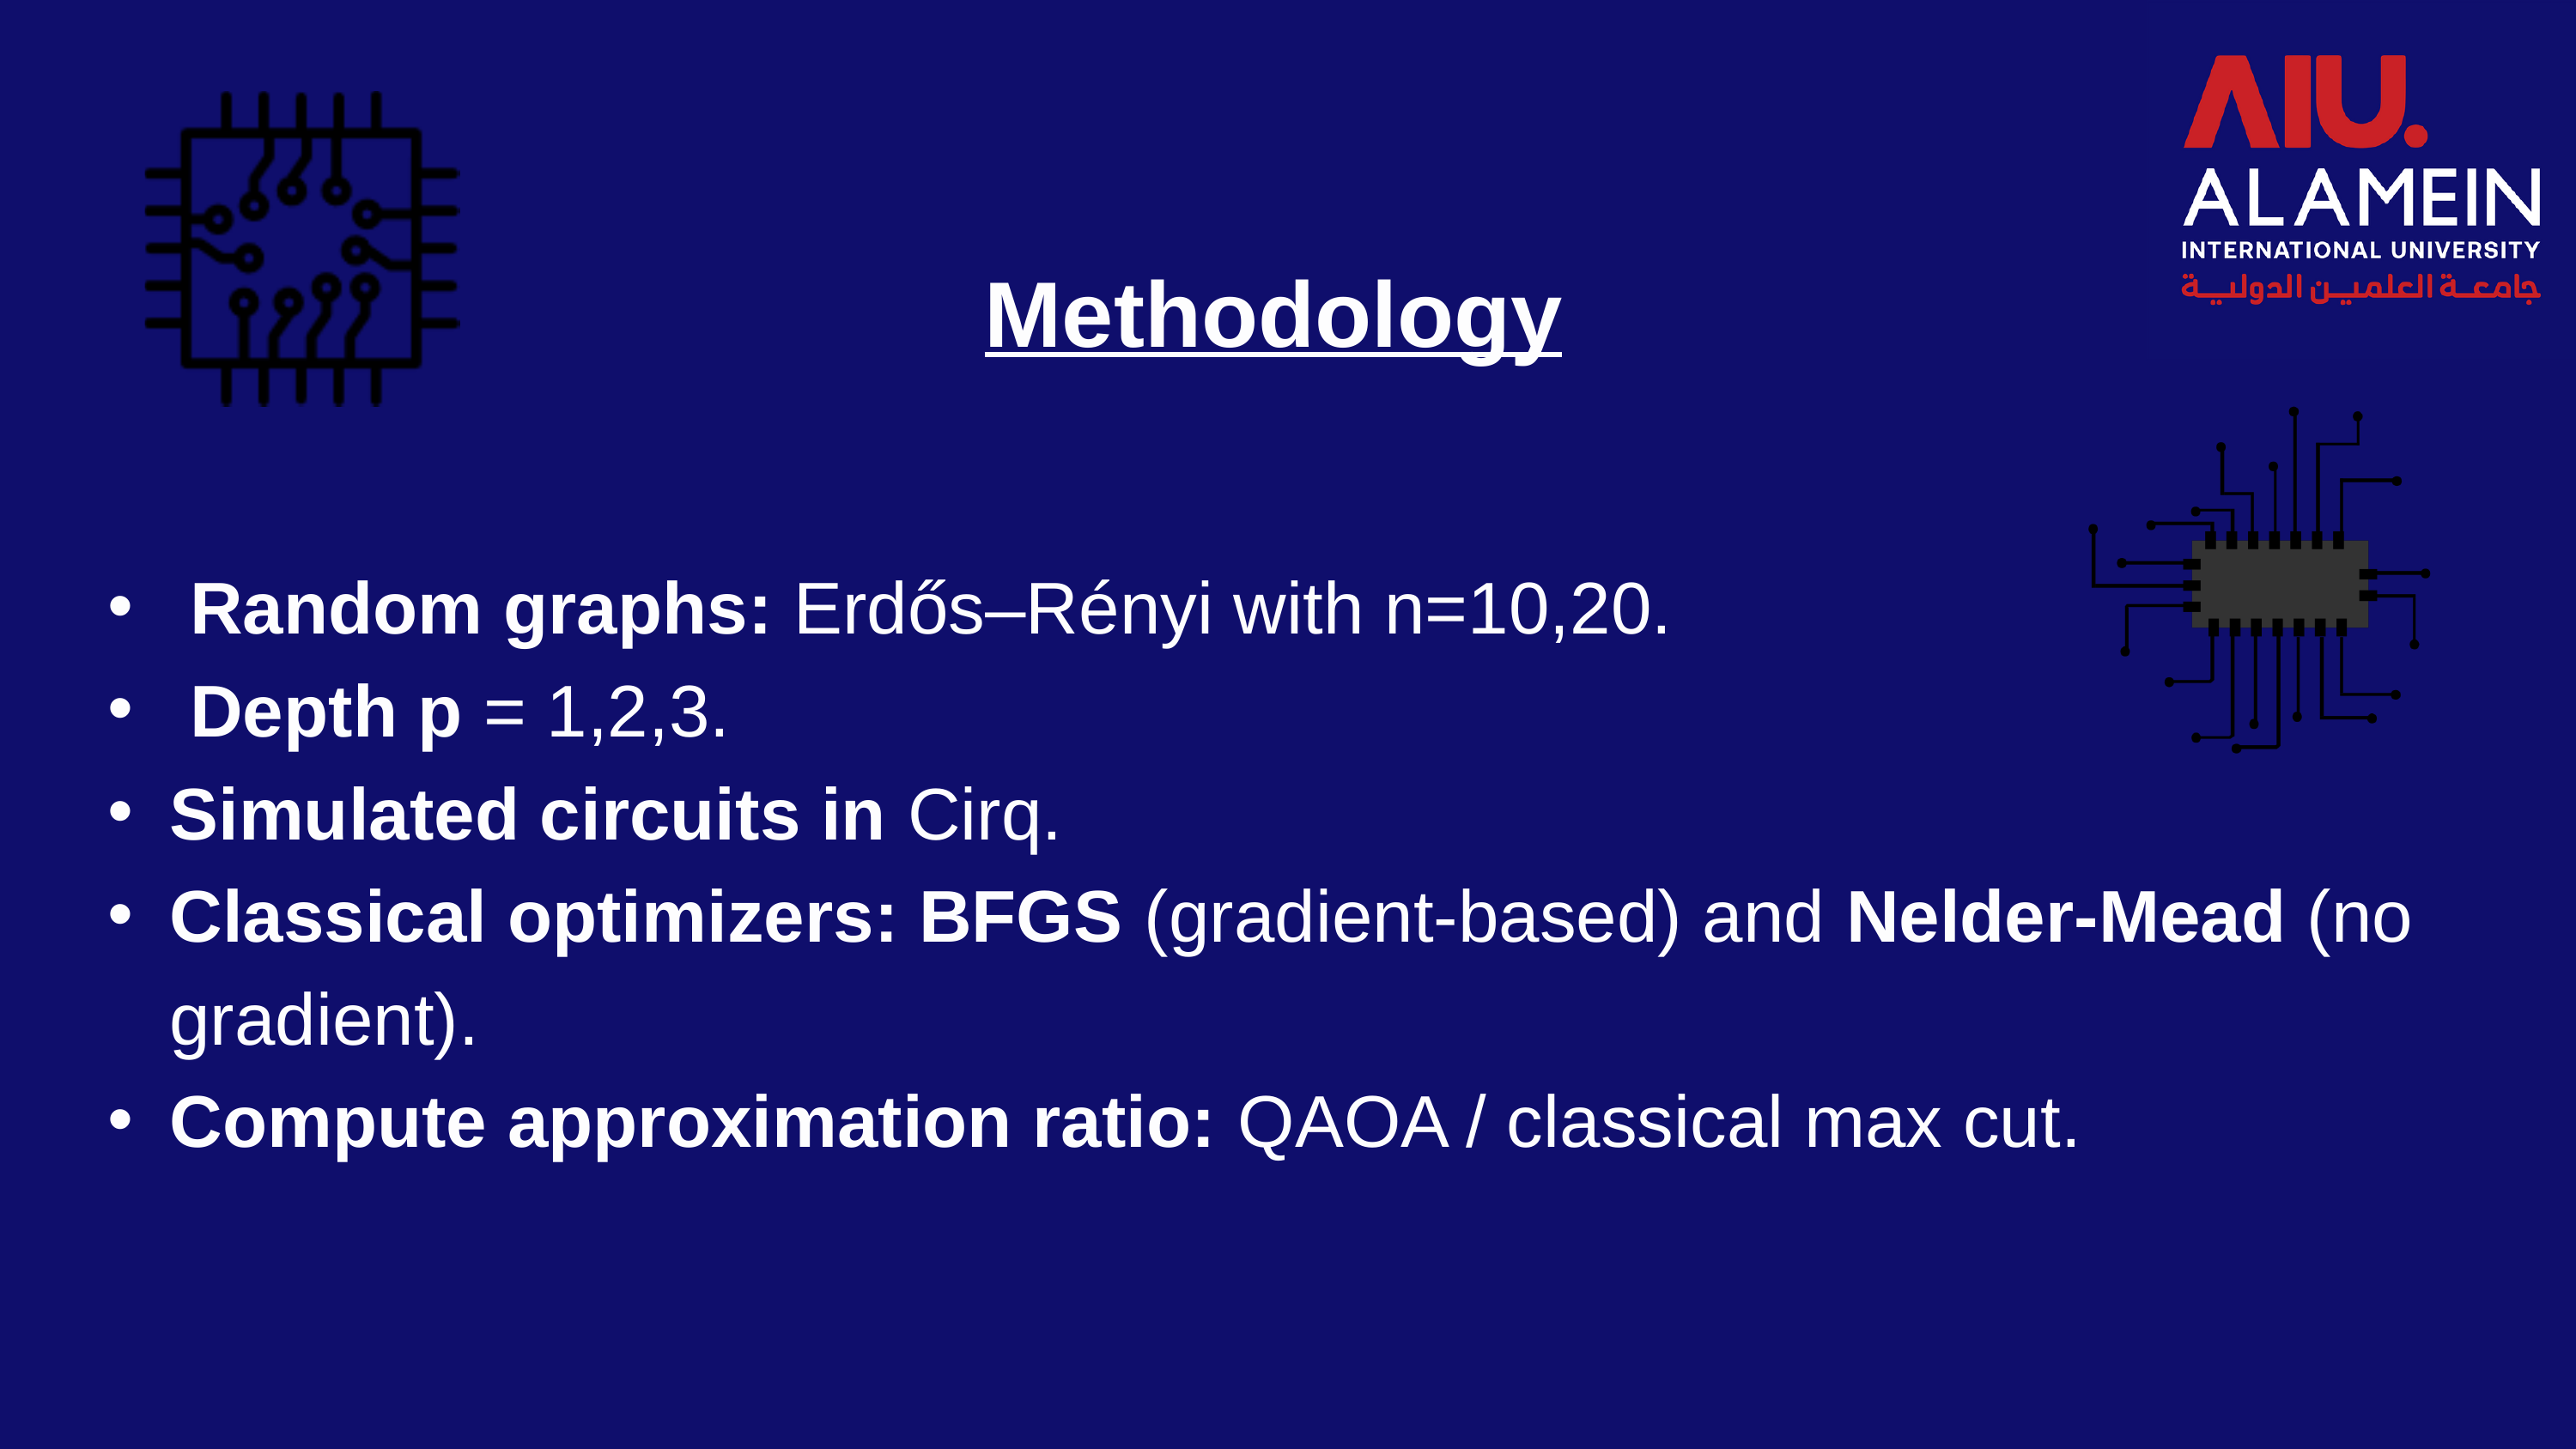

Methodology

 Random graphs: Erdős–Rényi with n=10,20.
 Depth p = 1,2,3.
Simulated circuits in Cirq.
Classical optimizers: BFGS (gradient-based) and Nelder-Mead (no gradient).
Compute approximation ratio: QAOA / classical max cut.